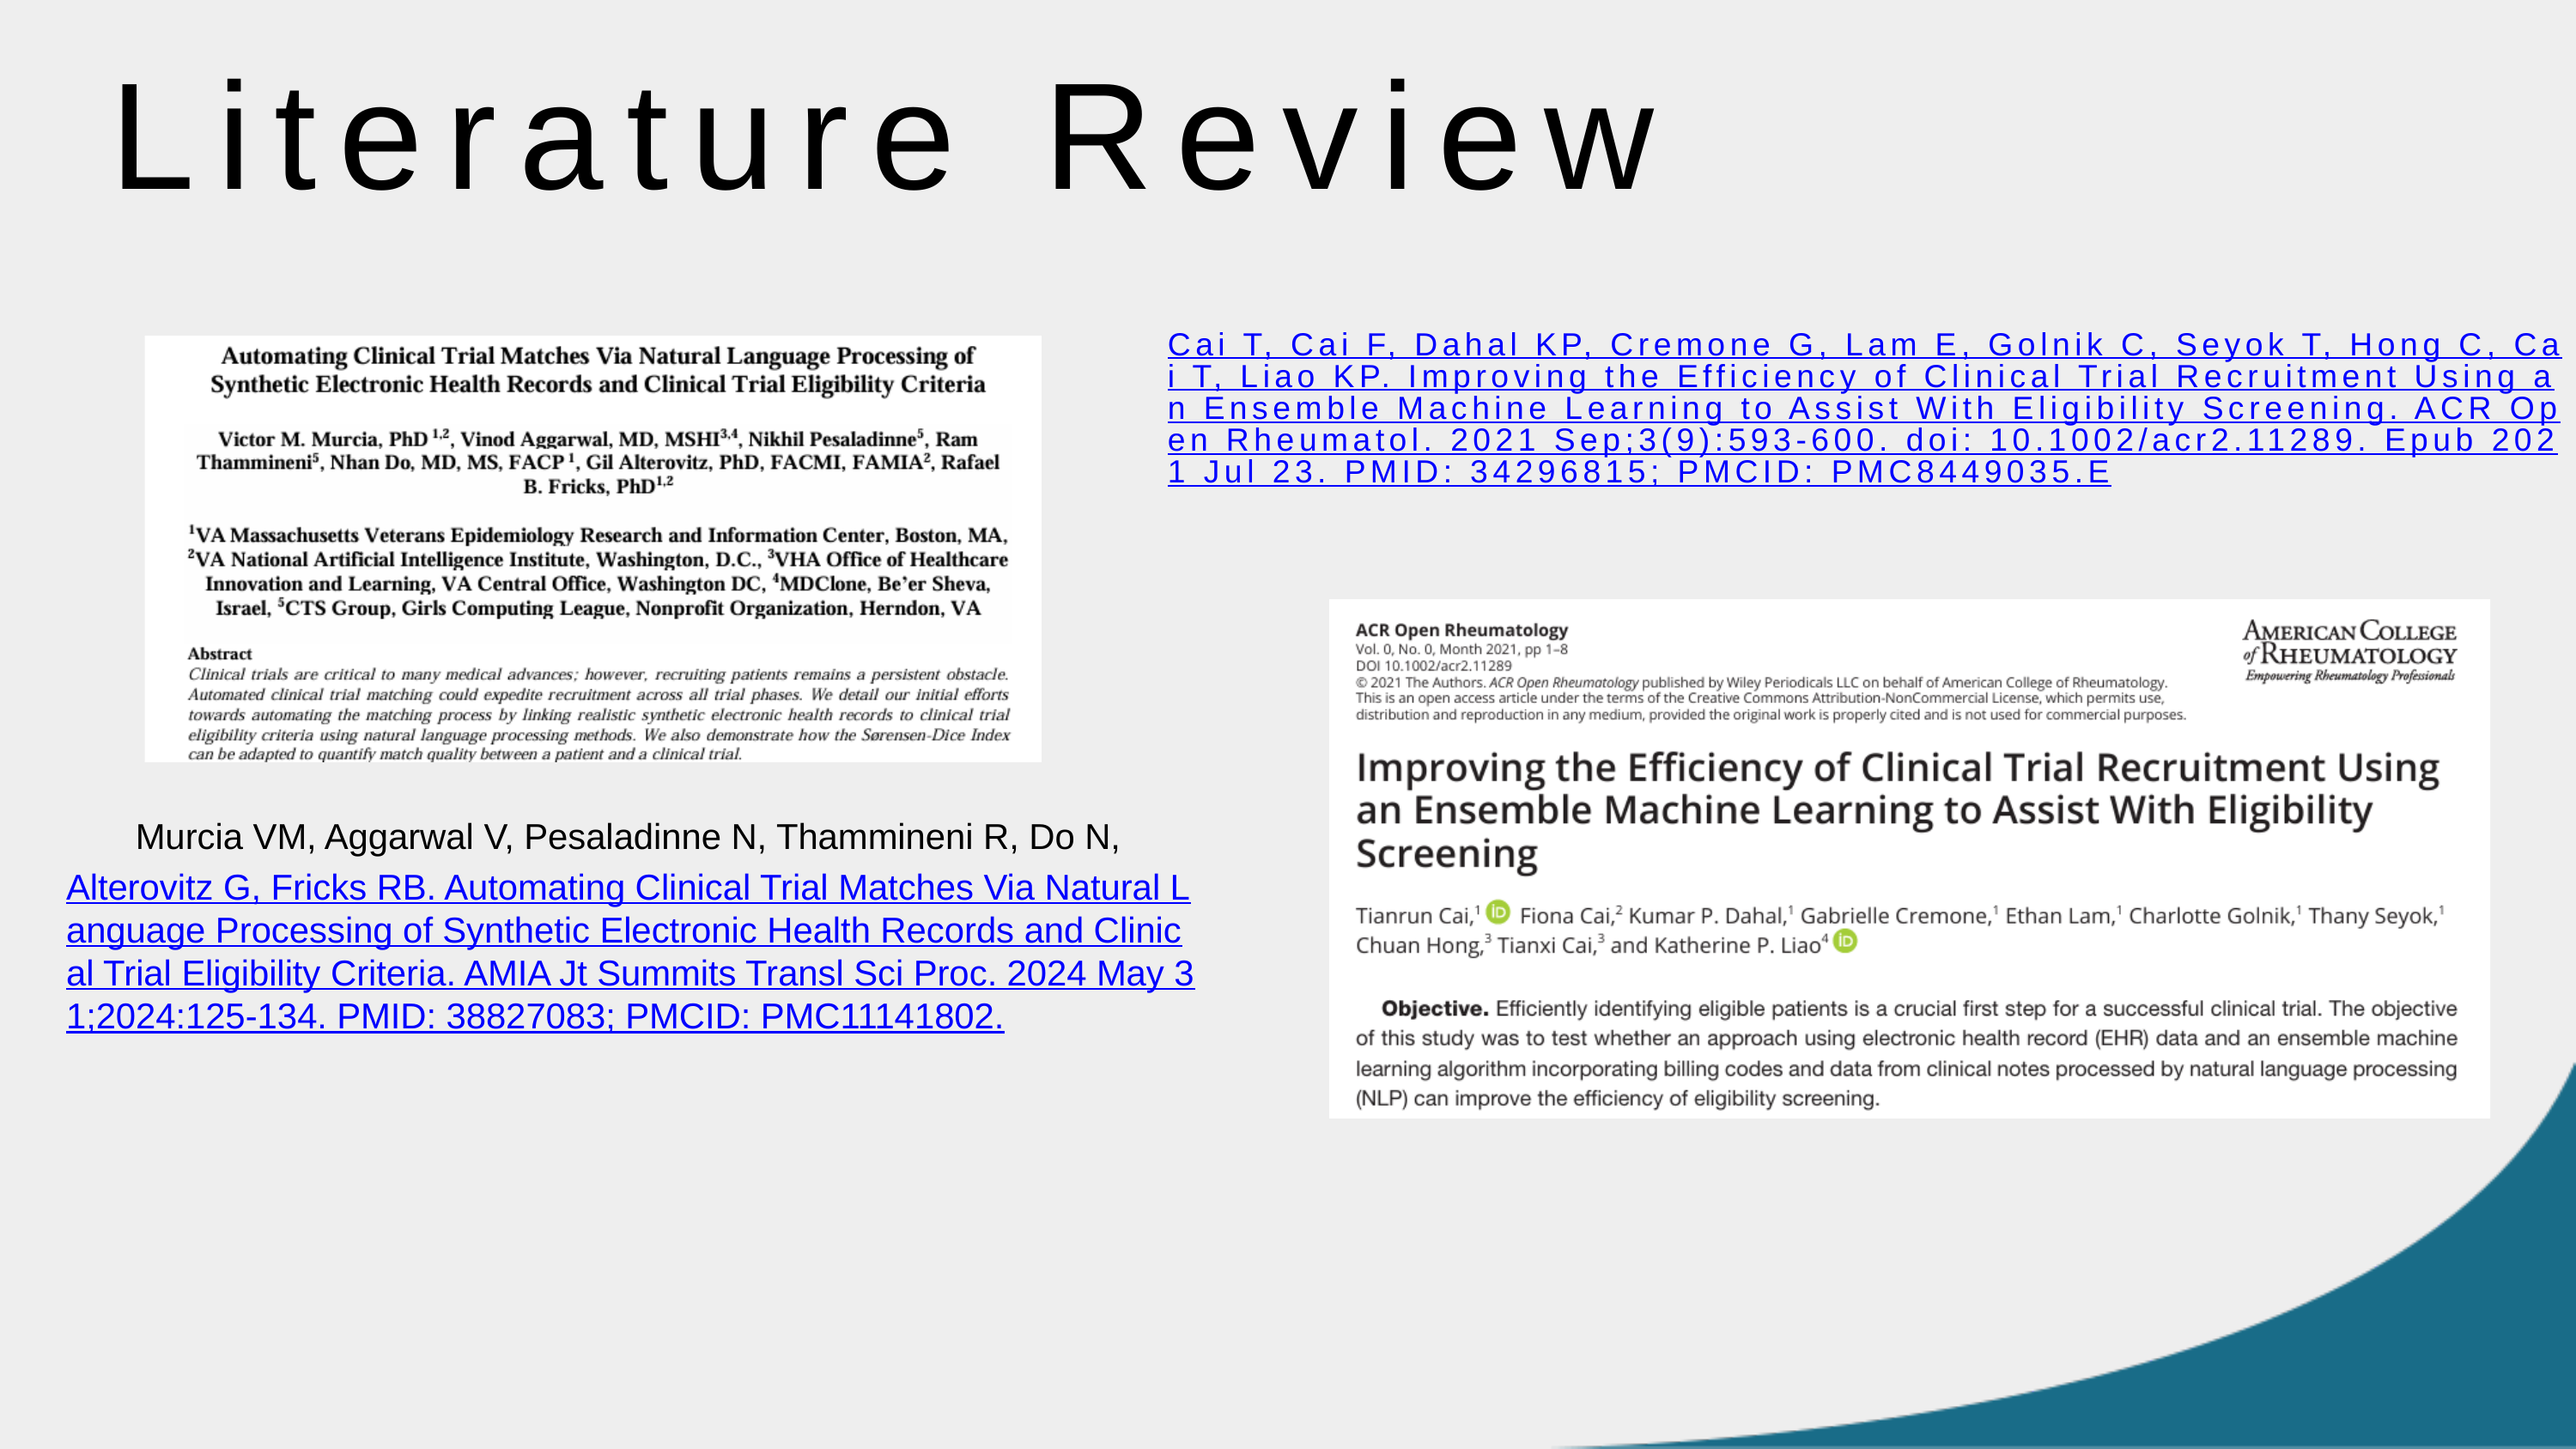

Literature Review
Cai T, Cai F, Dahal KP, Cremone G, Lam E, Golnik C, Seyok T, Hong C, Cai T, Liao KP. Improving the Efficiency of Clinical Trial Recruitment Using an Ensemble Machine Learning to Assist With Eligibility Screening. ACR Open Rheumatol. 2021 Sep;3(9):593-600. doi: 10.1002/acr2.11289. Epub 2021 Jul 23. PMID: 34296815; PMCID: PMC8449035.E

Murcia VM, Aggarwal V, Pesaladinne N, Thammineni R, Do N, Alterovitz G, Fricks RB. Automating Clinical Trial Matches Via Natural Language Processing of Synthetic Electronic Health Records and Clinical Trial Eligibility Criteria. AMIA Jt Summits Transl Sci Proc. 2024 May 31;2024:125-134. PMID: 38827083; PMCID: PMC11141802.